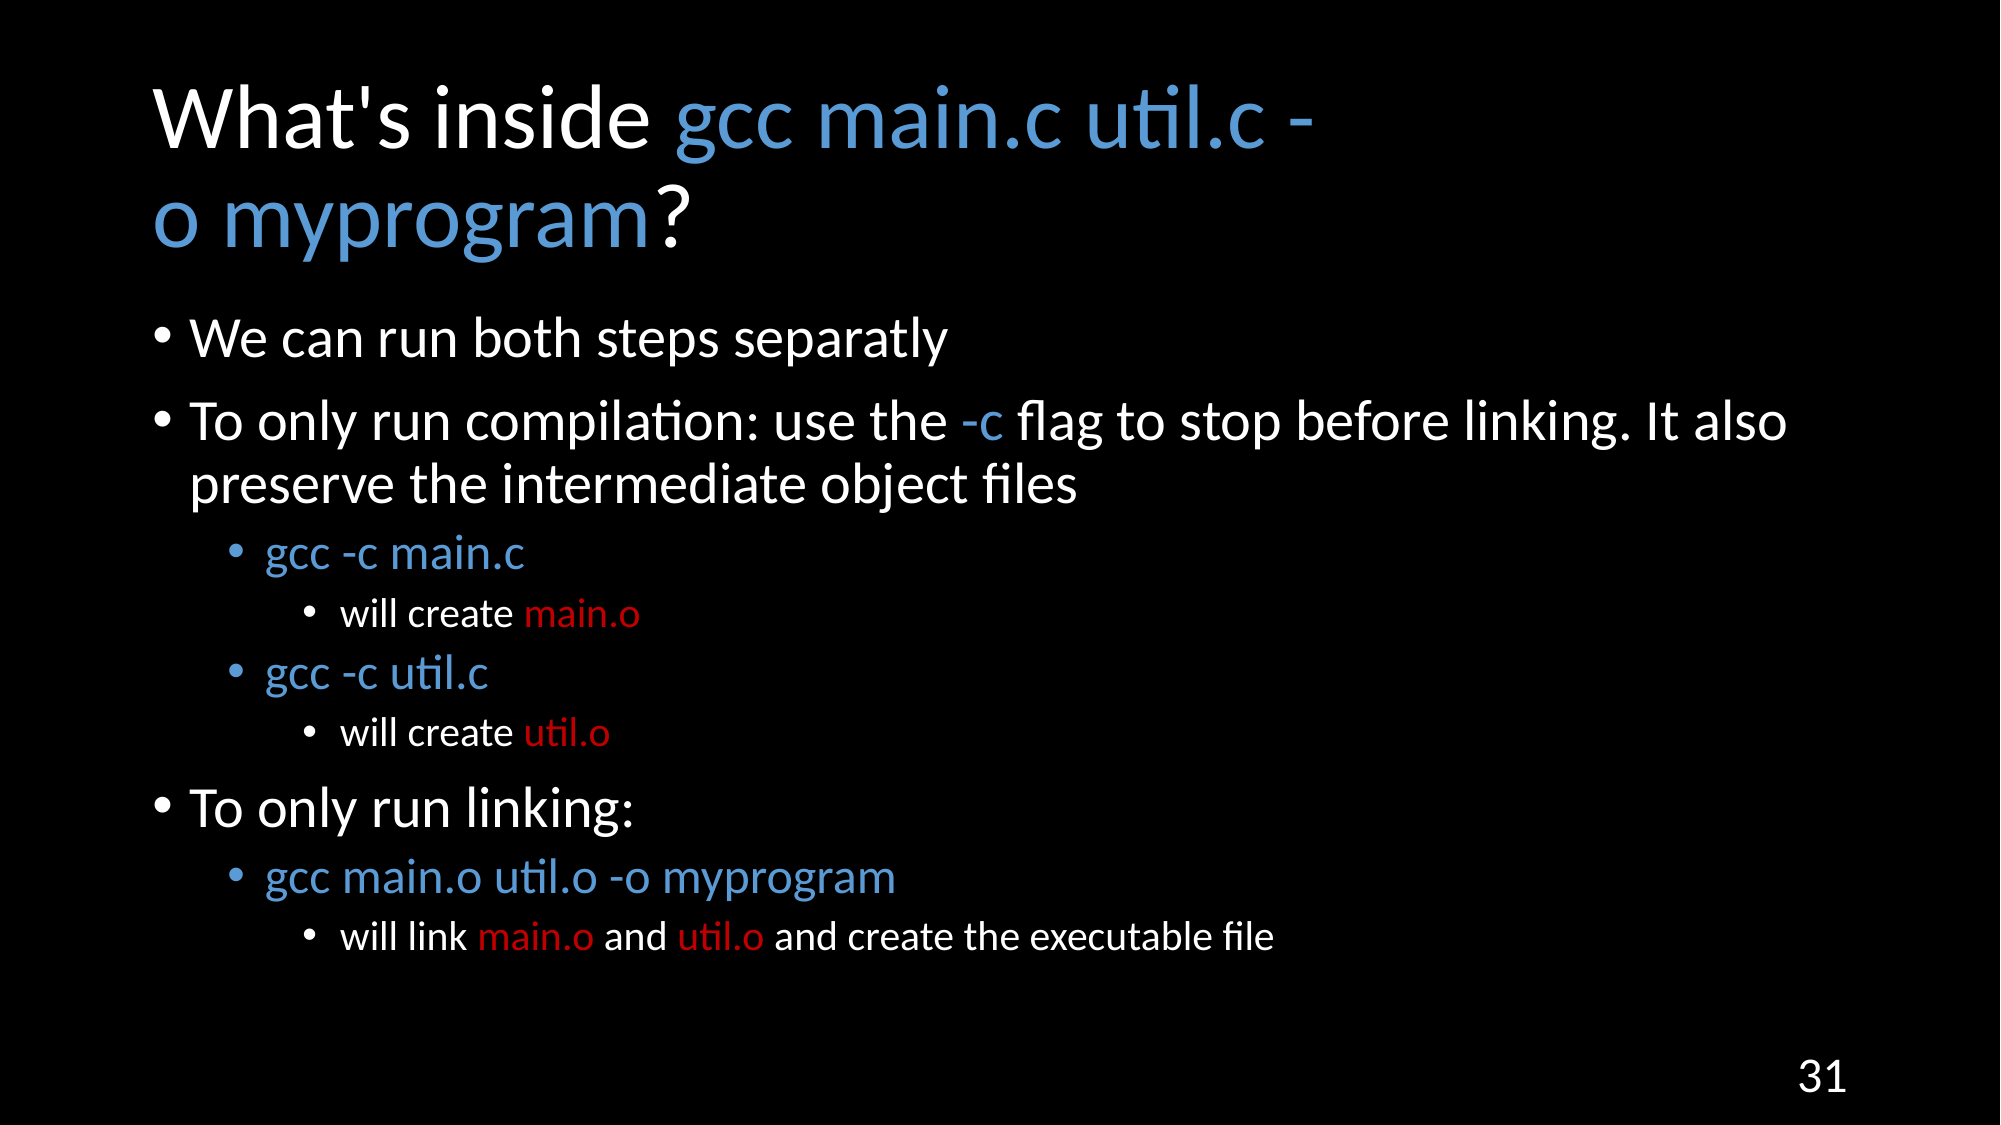

# What's inside gcc main.c util.c -o myprogram?
We can run both steps separatly
To only run compilation: use the -c flag to stop before linking. It also preserve the intermediate object files
gcc -c main.c
will create main.o
gcc -c util.c
will create util.o
To only run linking:
gcc main.o util.o -o myprogram
will link main.o and util.o and create the executable file

31